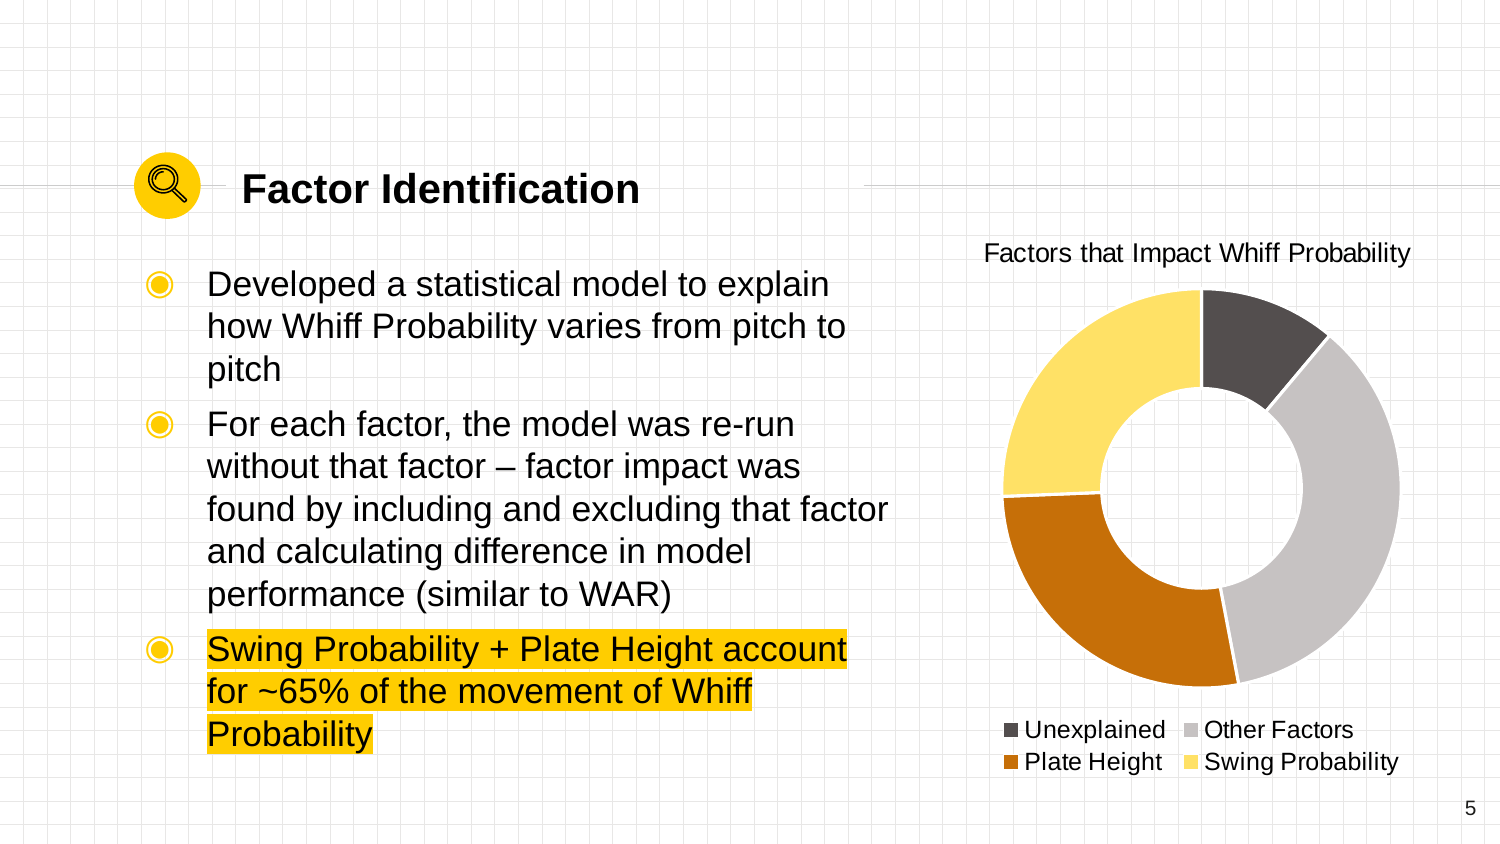

# Factor Identification

### Chart: Factors that Impact Whiff Probability

| Category | Sales |
|---|---|
| Unexplained | 13.0 |
| Other Factors | 42.0 |
| Plate Height | 32.0 |
| Swing Probability | 30.0 |
Developed a statistical model to explain how Whiff Probability varies from pitch to pitch
For each factor, the model was re-run without that factor – factor impact was found by including and excluding that factor and calculating difference in model performance (similar to WAR)
Swing Probability + Plate Height account for ~65% of the movement of Whiff Probability
5